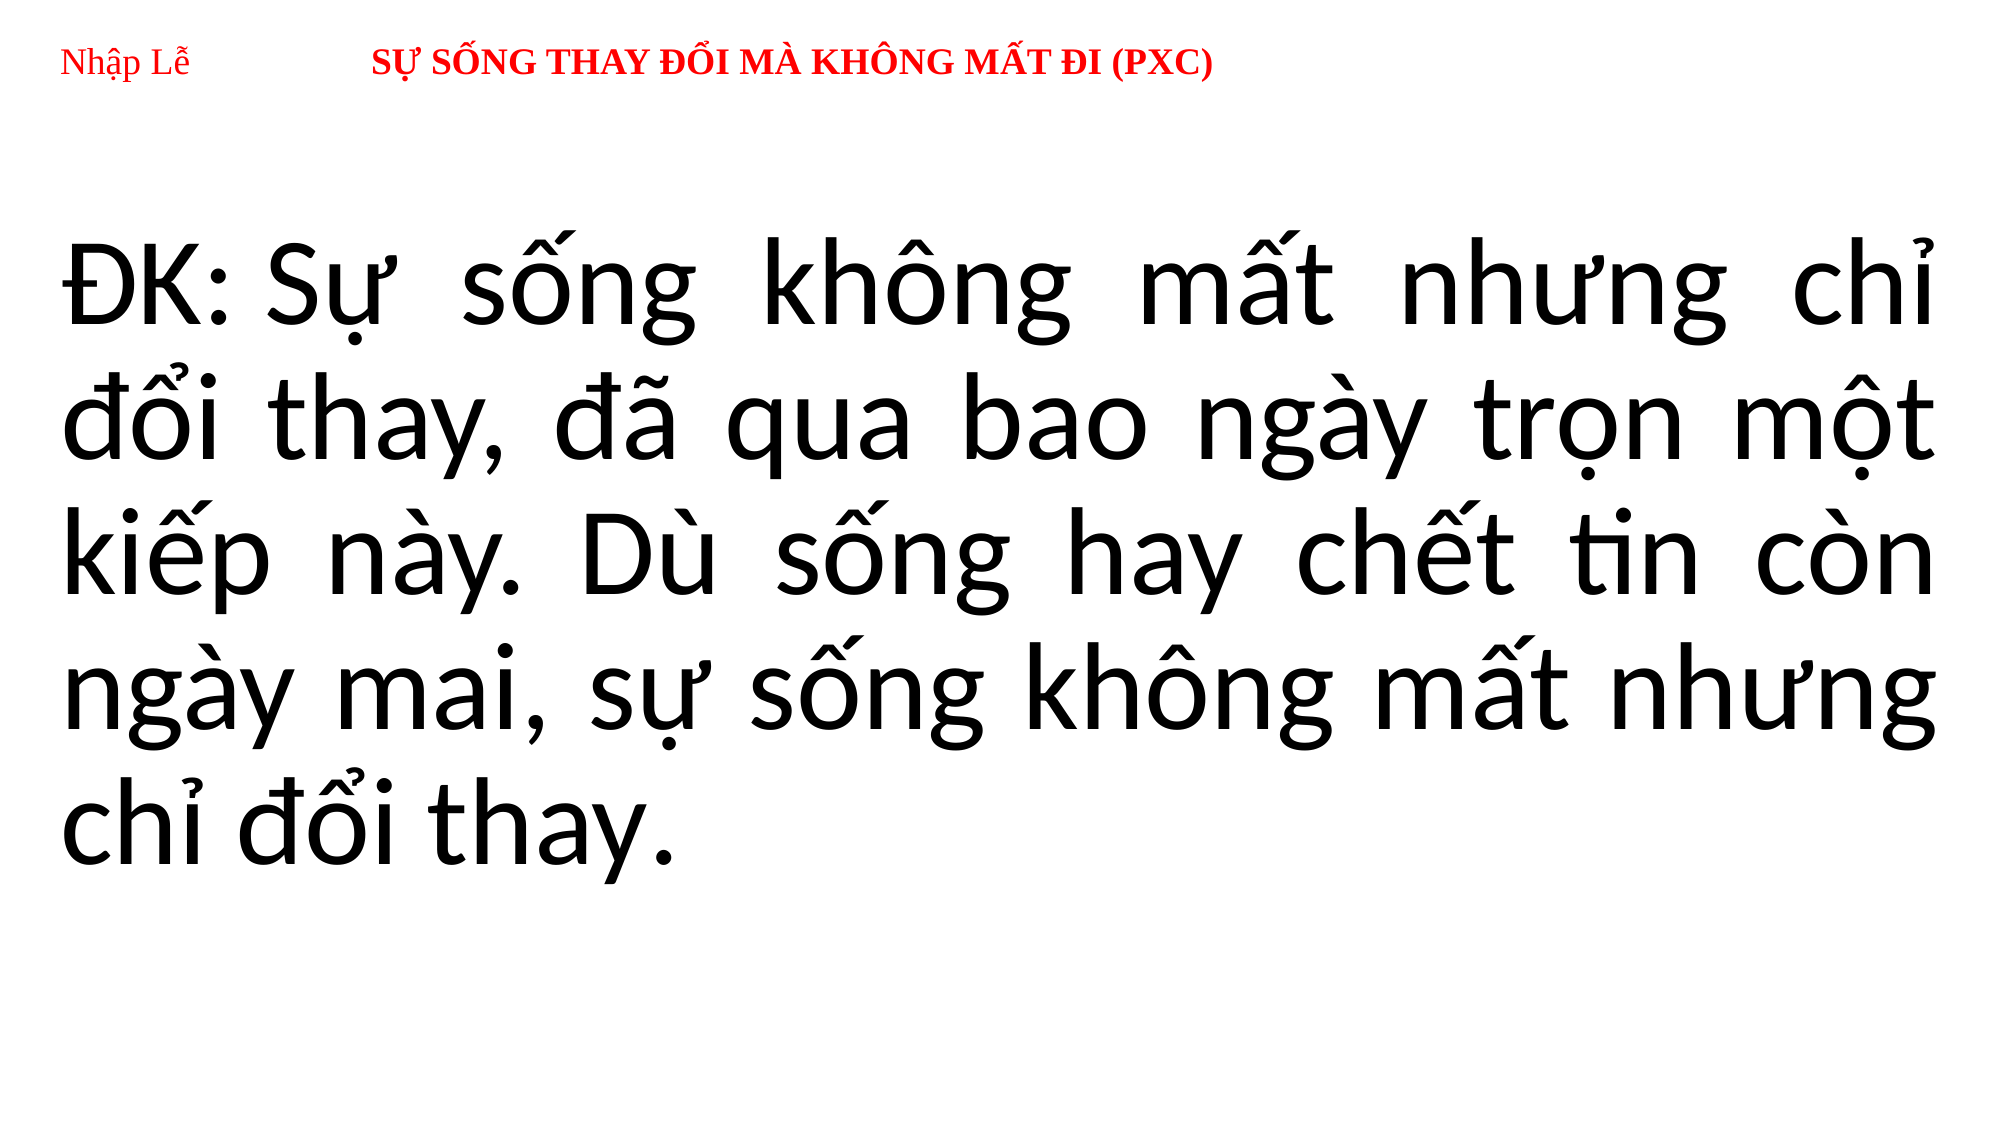

# Nhập Lễ                   SỰ SỐNG THAY ĐỔI MÀ KHÔNG MẤT ĐI (PXC)
ĐK: Sự sống không mất nhưng chỉ đổi thay, đã qua bao ngày trọn một kiếp này. Dù sống hay chết tin còn ngày mai, sự sống không mất nhưng chỉ đổi thay.